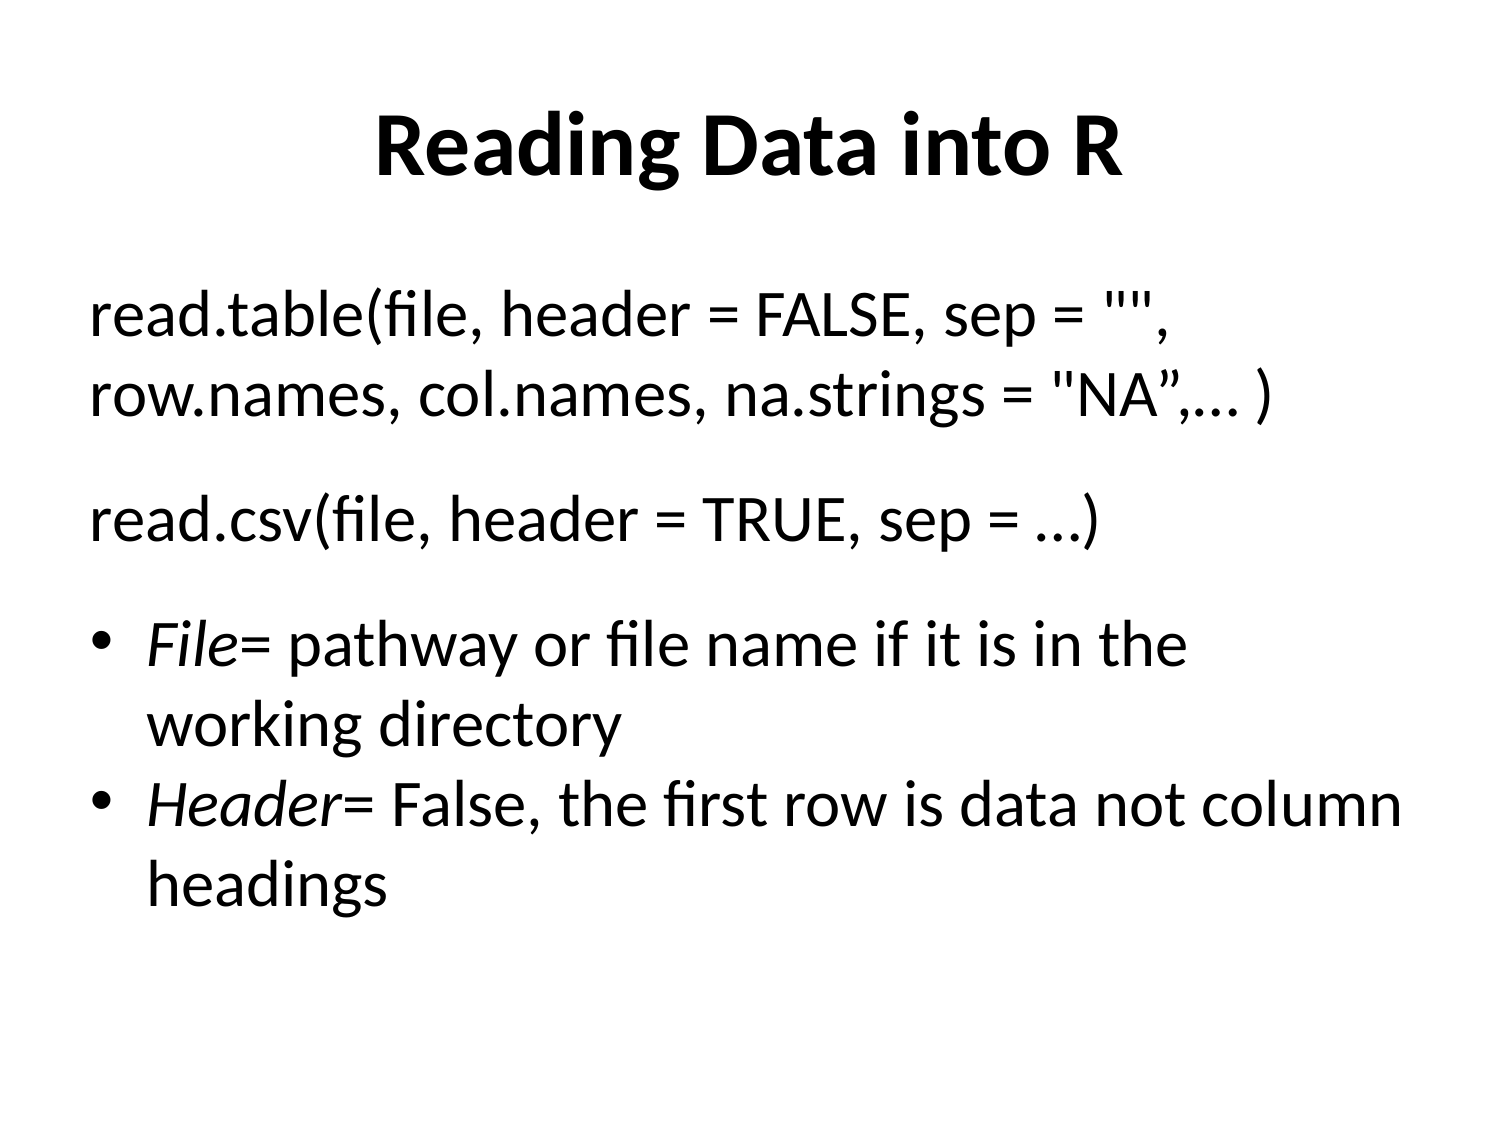

Reading Data into R
read.table(file, header = FALSE, sep = "", row.names, col.names, na.strings = "NA”,… )

read.csv(file, header = TRUE, sep = …)

File= pathway or file name if it is in the working directory
Header= False, the first row is data not column headings